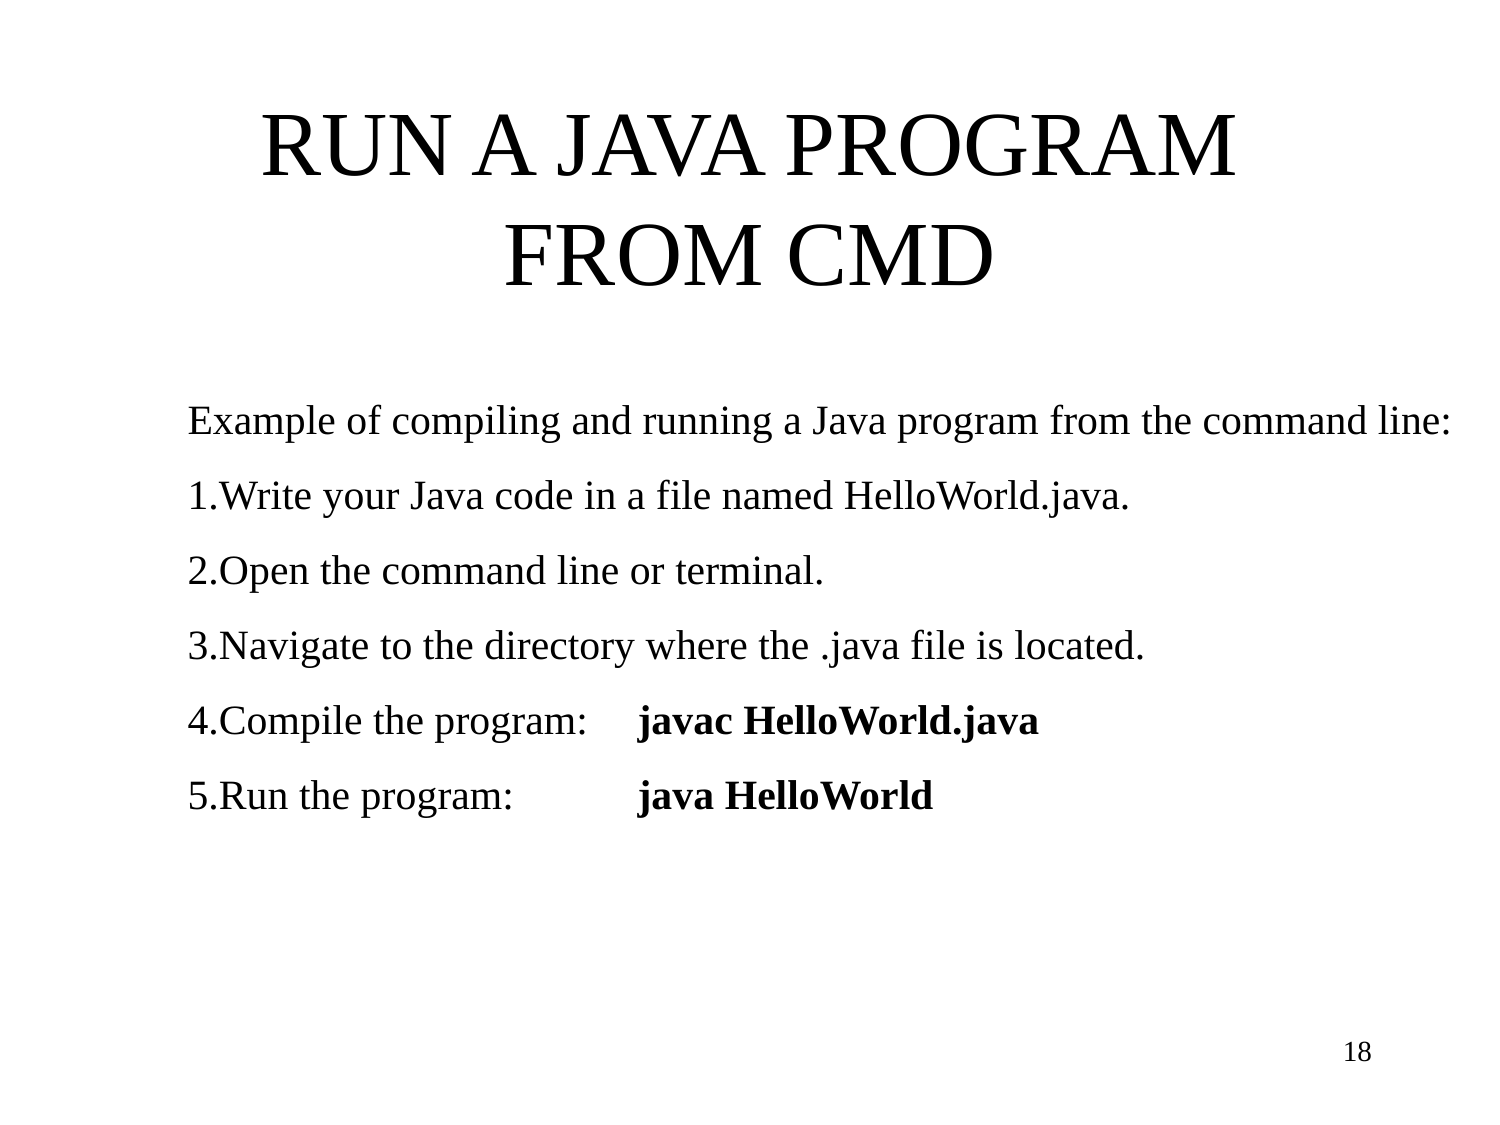

# RUN A JAVA PROGRAM FROM CMD
Example of compiling and running a Java program from the command line:
Write your Java code in a file named HelloWorld.java.
Open the command line or terminal.
Navigate to the directory where the .java file is located.
Compile the program:	javac HelloWorld.java
Run the program:	java HelloWorld

18